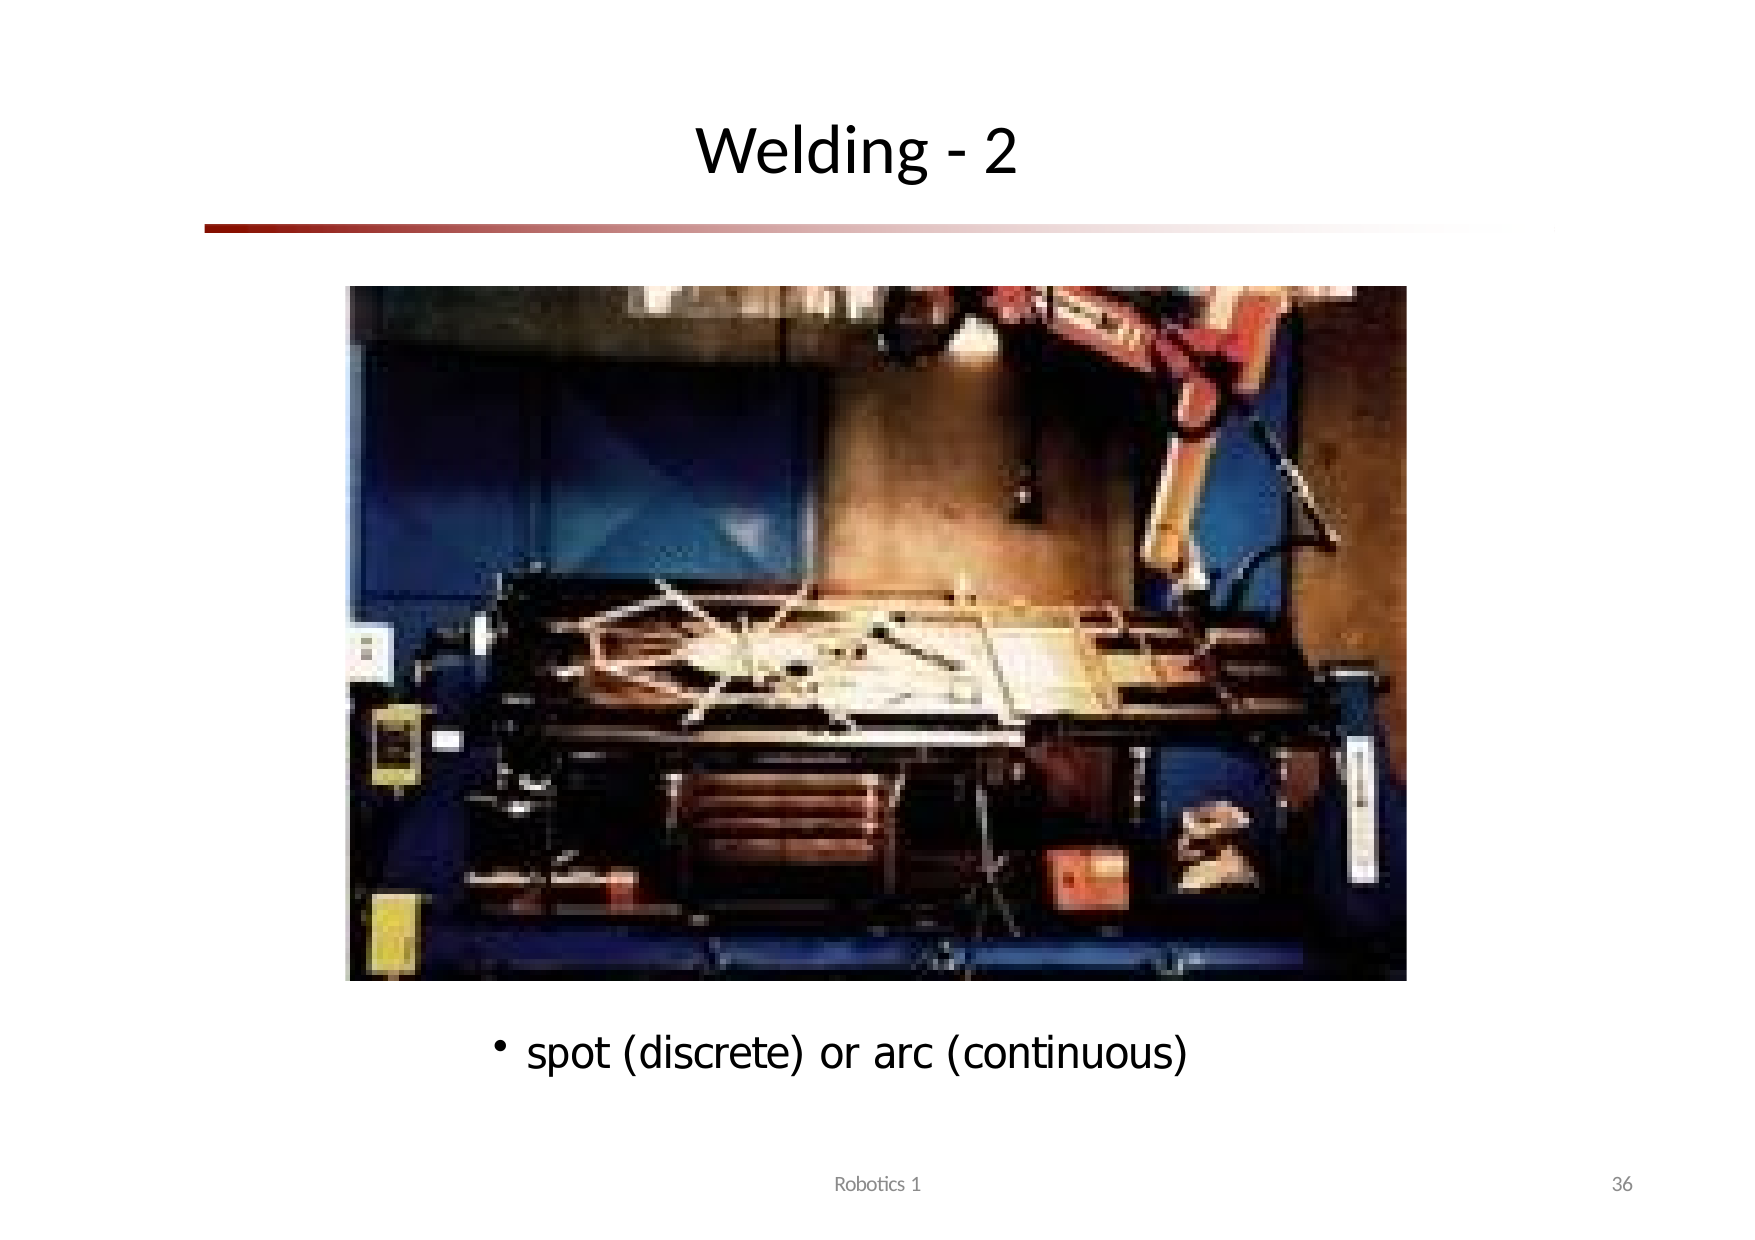

# Welding - 2

spot (discrete) or arc (continuous)
Robotics 1
36